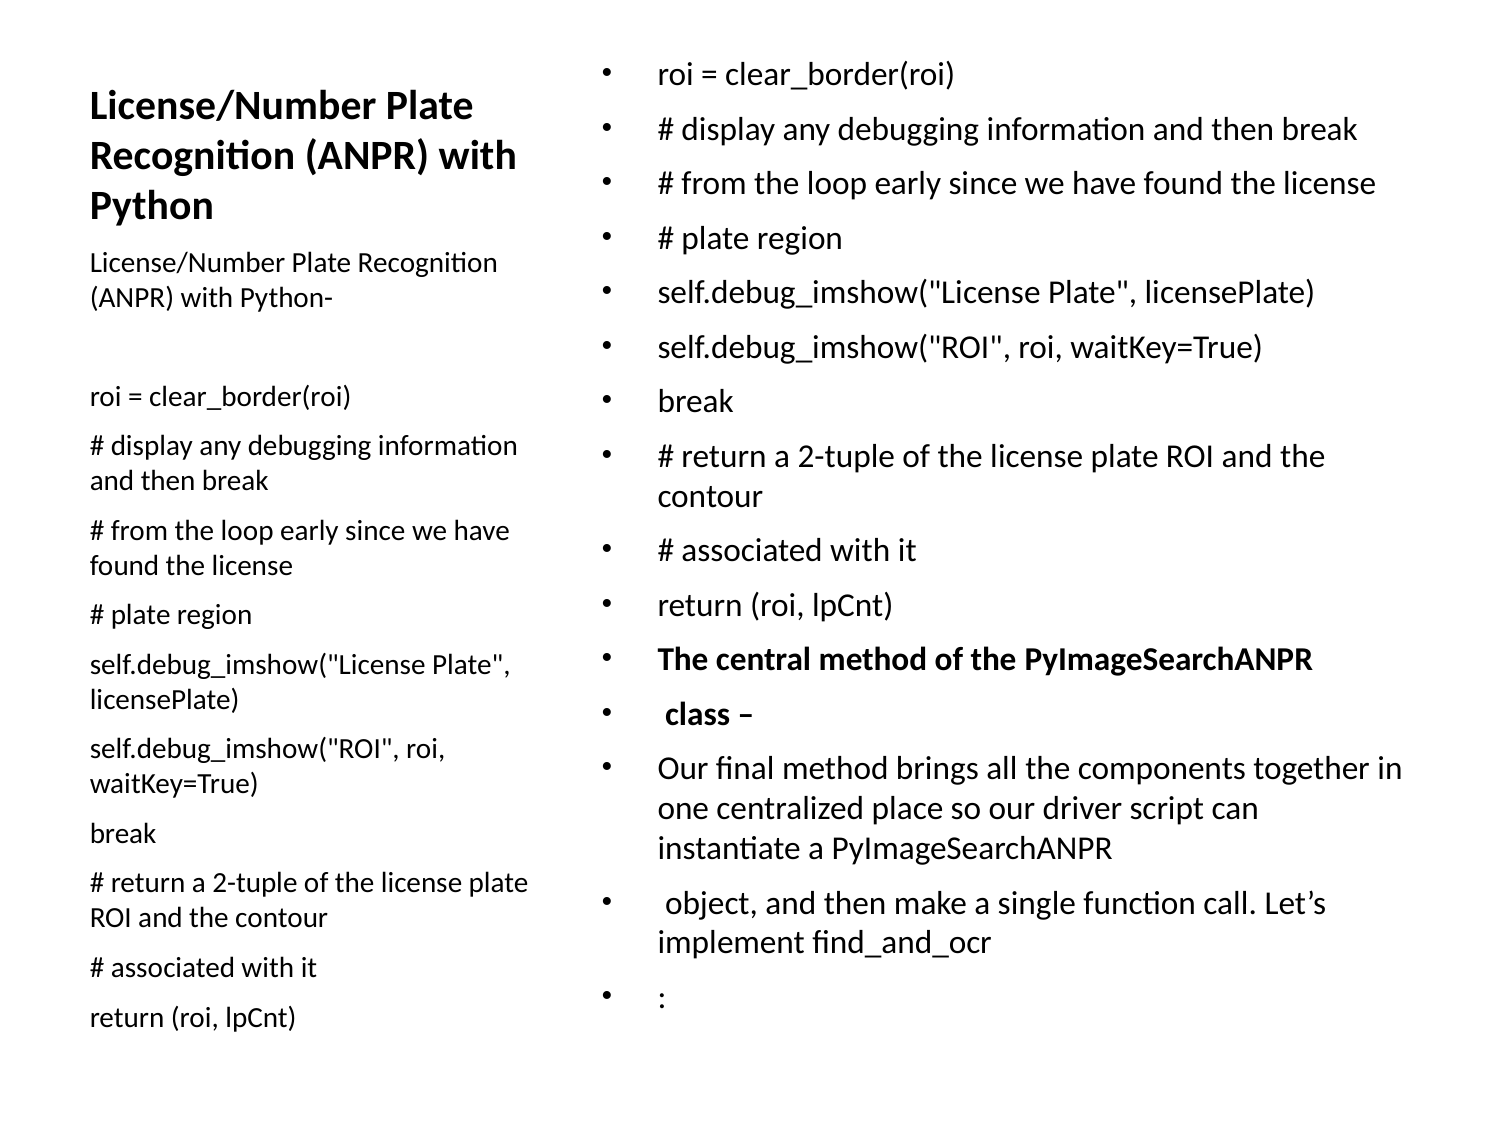

# License/Number Plate Recognition (ANPR) with Python
roi = clear_border(roi)
# display any debugging information and then break
# from the loop early since we have found the license
# plate region
self.debug_imshow("License Plate", licensePlate)
self.debug_imshow("ROI", roi, waitKey=True)
break
# return a 2-tuple of the license plate ROI and the contour
# associated with it
return (roi, lpCnt)
The central method of the PyImageSearchANPR
 class –
Our final method brings all the components together in one centralized place so our driver script can instantiate a PyImageSearchANPR
 object, and then make a single function call. Let’s implement find_and_ocr
:

License/Number Plate Recognition (ANPR) with Python-

roi = clear_border(roi)
# display any debugging information and then break
# from the loop early since we have found the license
# plate region
self.debug_imshow("License Plate", licensePlate)
self.debug_imshow("ROI", roi, waitKey=True)
break
# return a 2-tuple of the license plate ROI and the contour
# associated with it
return (roi, lpCnt)